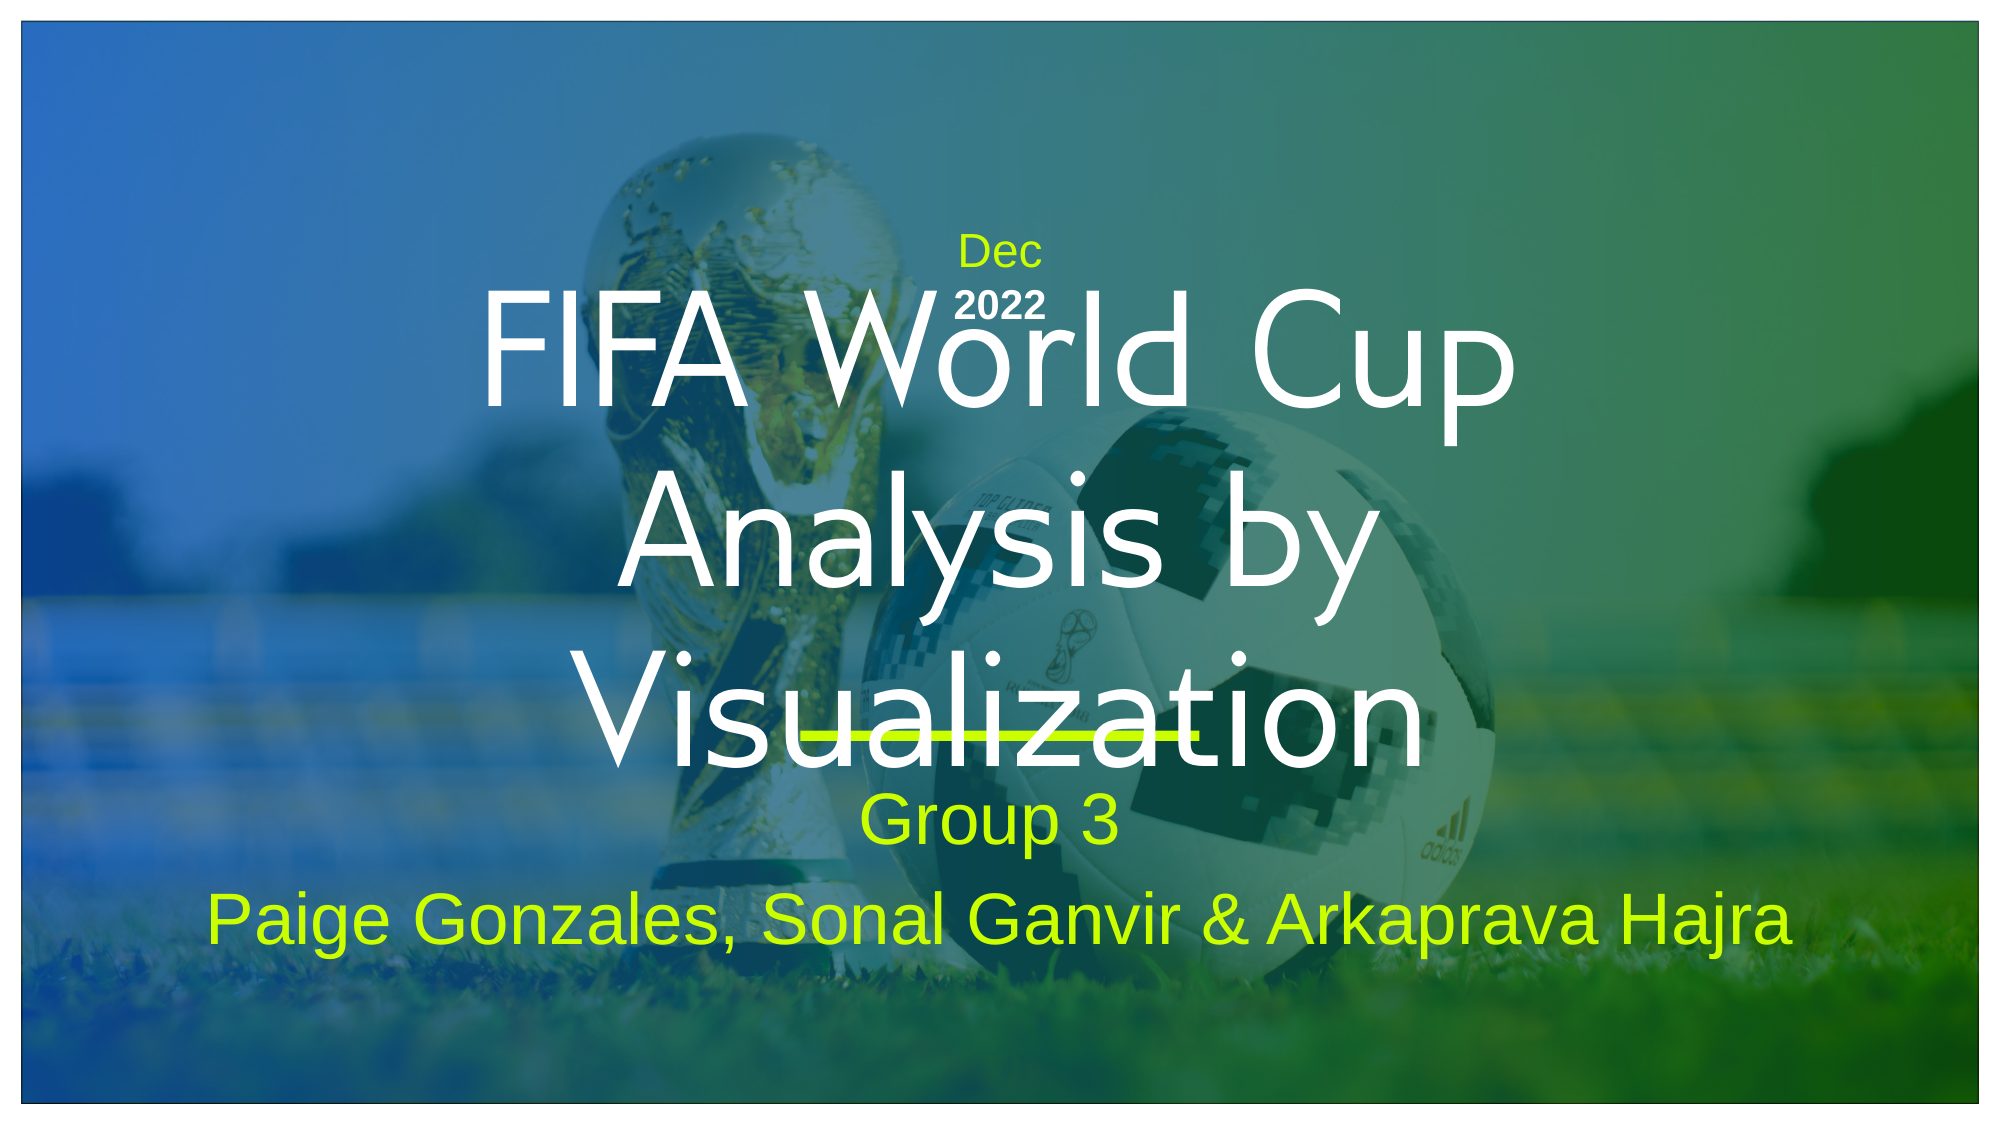

Dec
2022
# FIFA World Cup Analysis by Visualization
Group 3
Paige Gonzales, Sonal Ganvir & Arkaprava Hajra